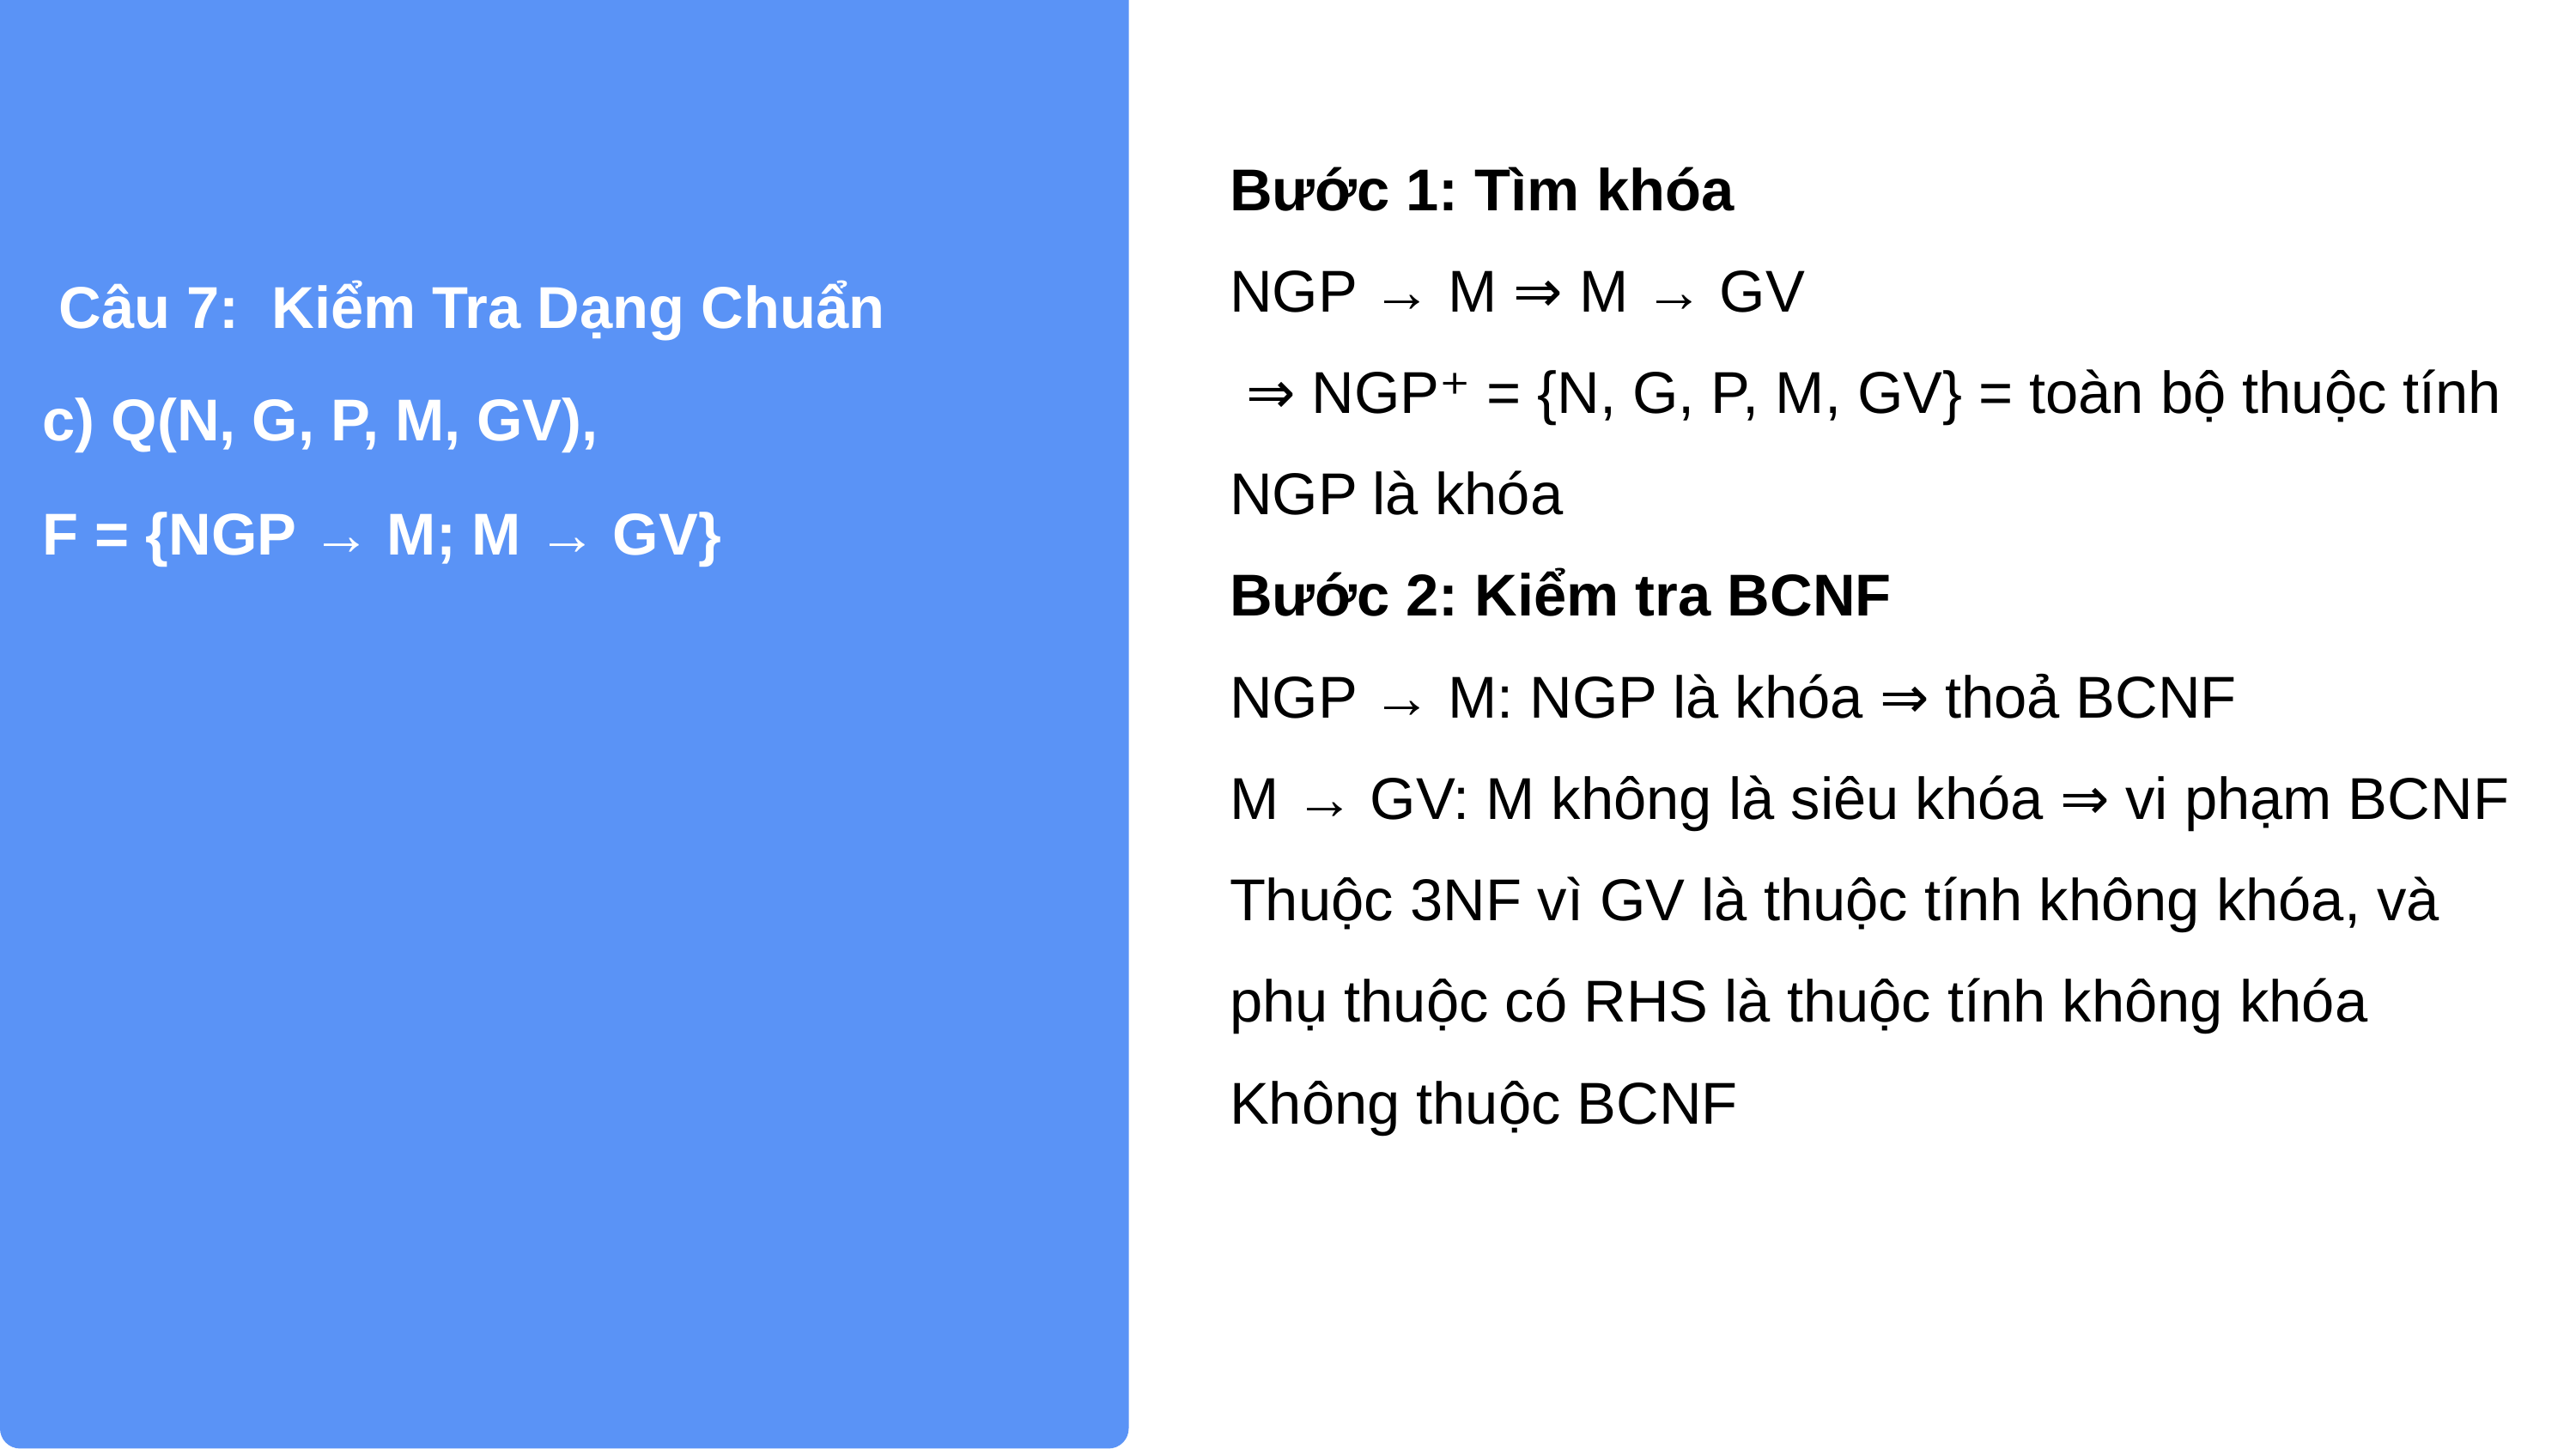

Bước 1: Tìm khóa
NGP → M ⇒ M → GV
 ⇒ NGP⁺ = {N, G, P, M, GV} = toàn bộ thuộc tính
NGP là khóa
Bước 2: Kiểm tra BCNF
NGP → M: NGP là khóa ⇒ thoả BCNF
M → GV: M không là siêu khóa ⇒ vi phạm BCNF
Thuộc 3NF vì GV là thuộc tính không khóa, và phụ thuộc có RHS là thuộc tính không khóa
Không thuộc BCNF

 Câu 7:  Kiểm Tra Dạng Chuẩn
c) Q(N, G, P, M, GV),
F = {NGP → M; M → GV}